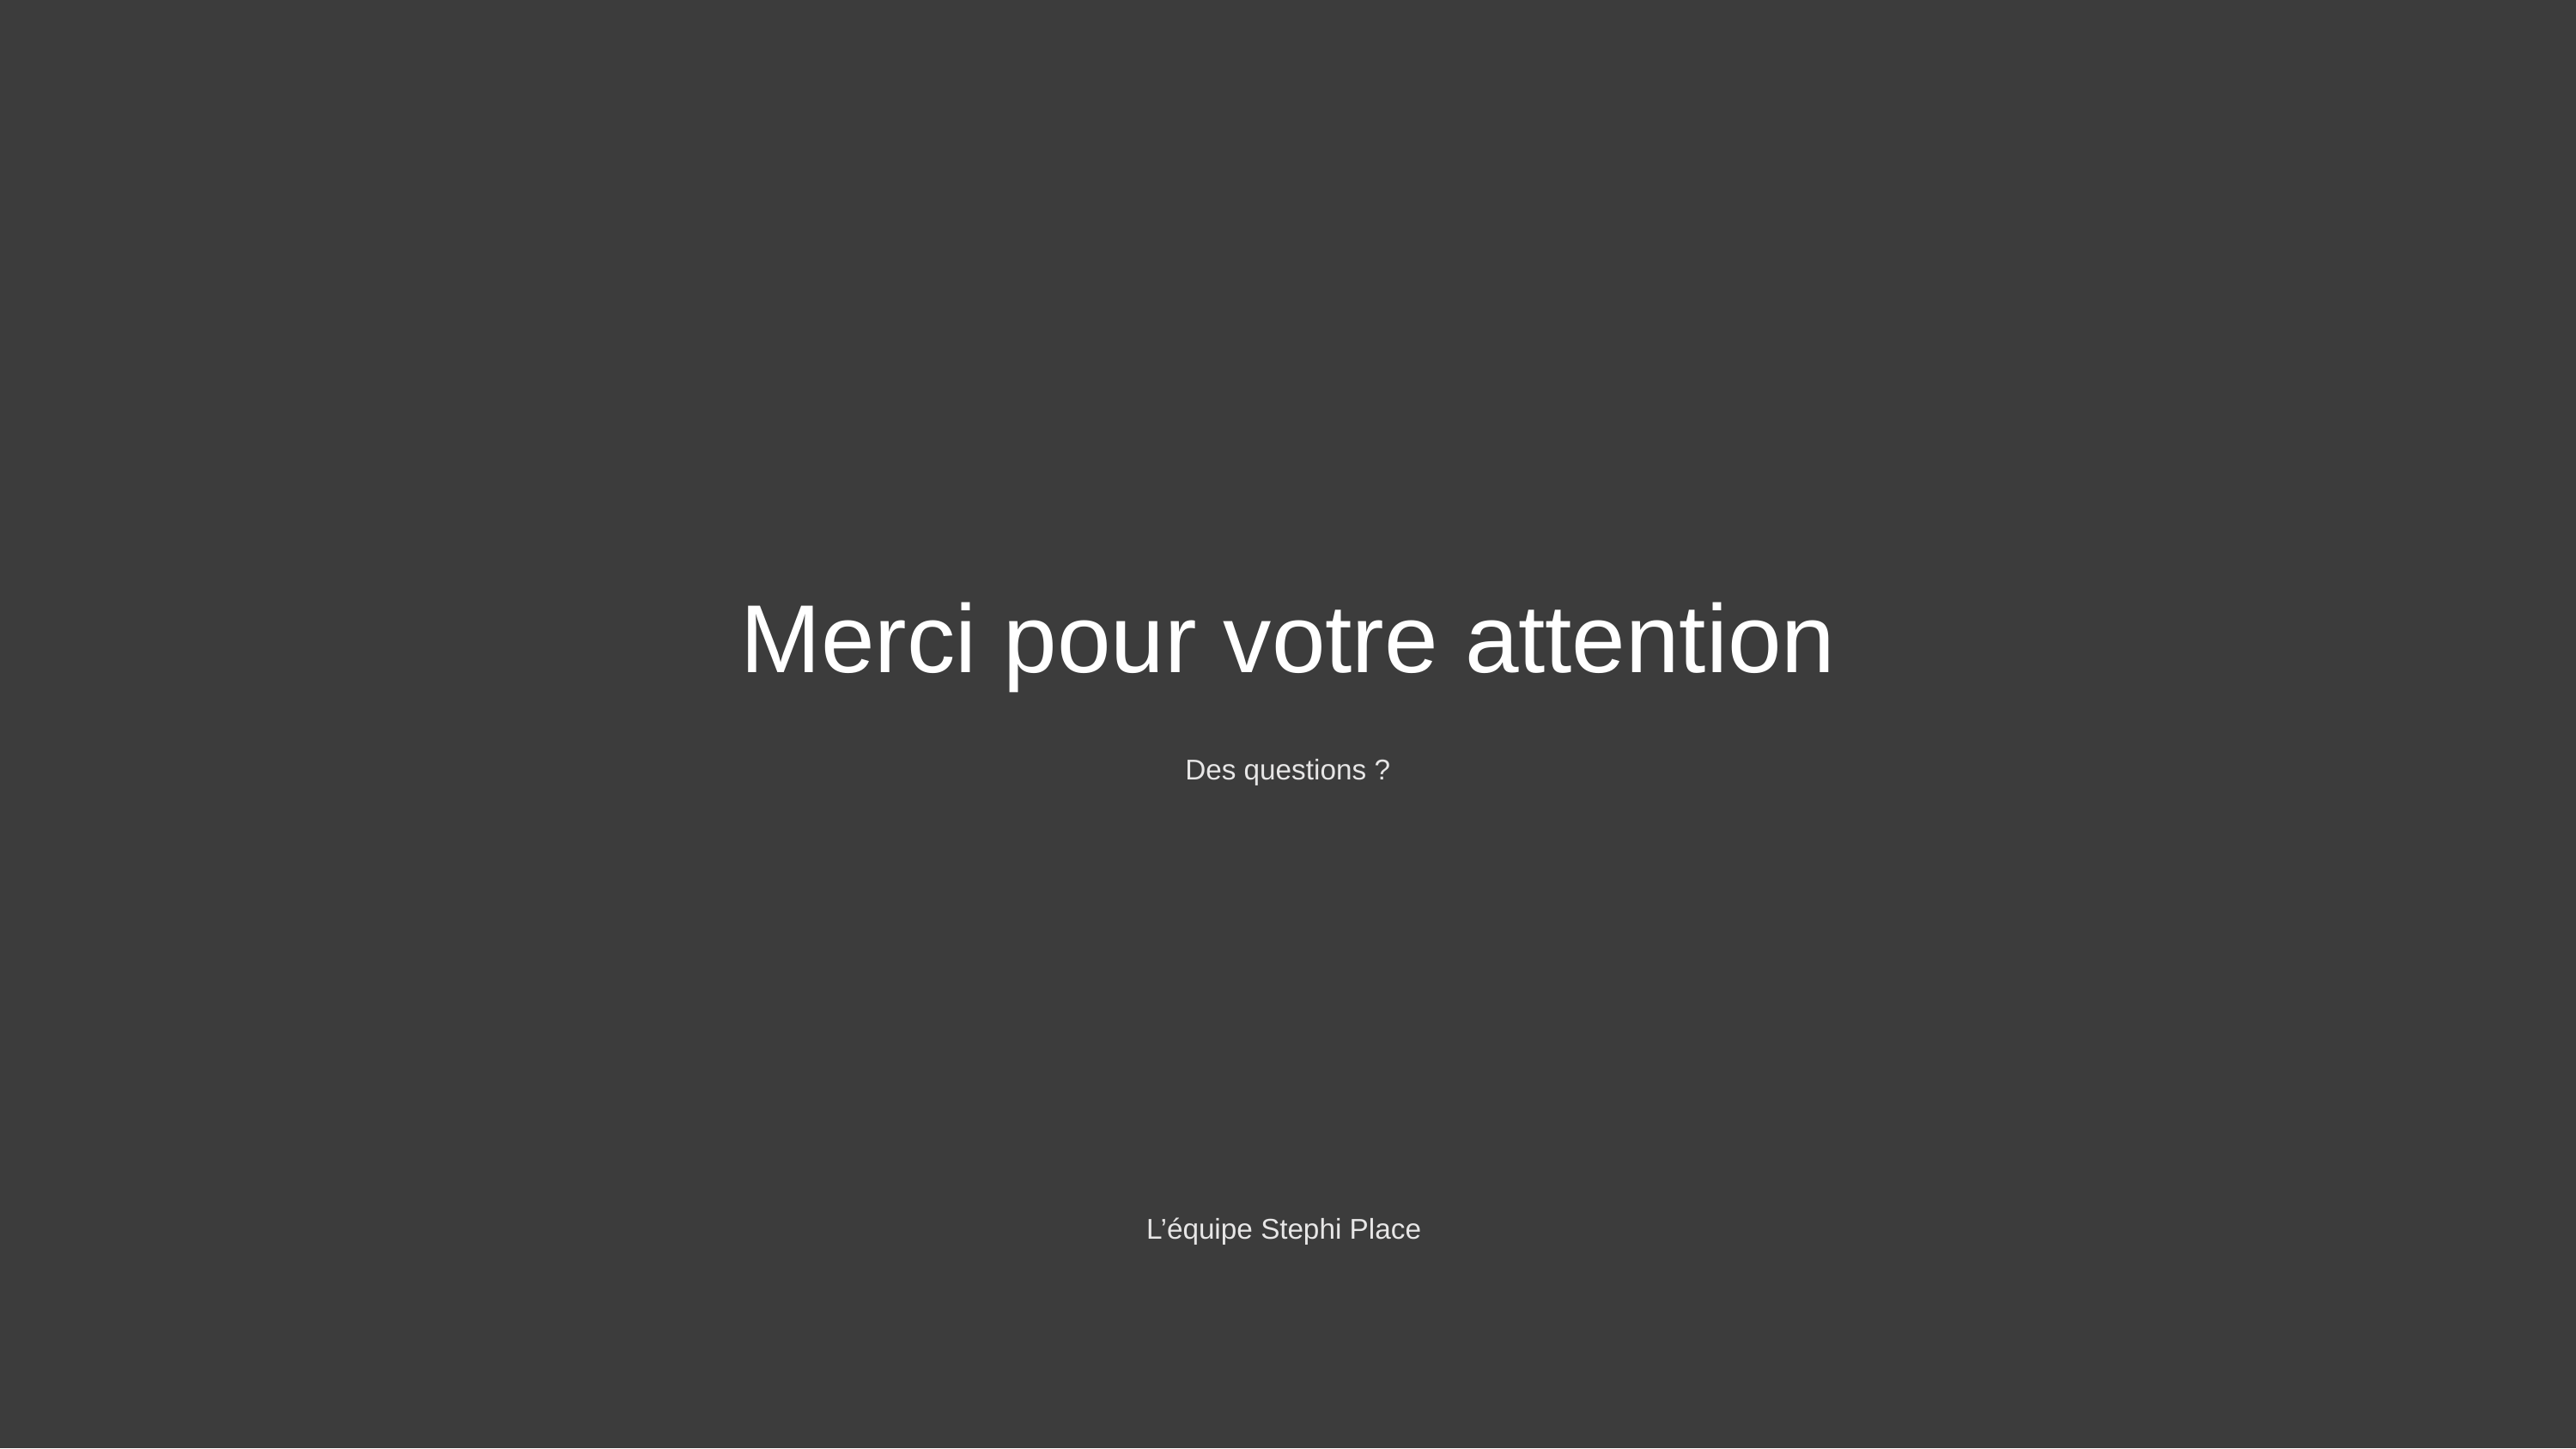

# Merci pour votre attention
Des questions ?
L’équipe Stephi Place